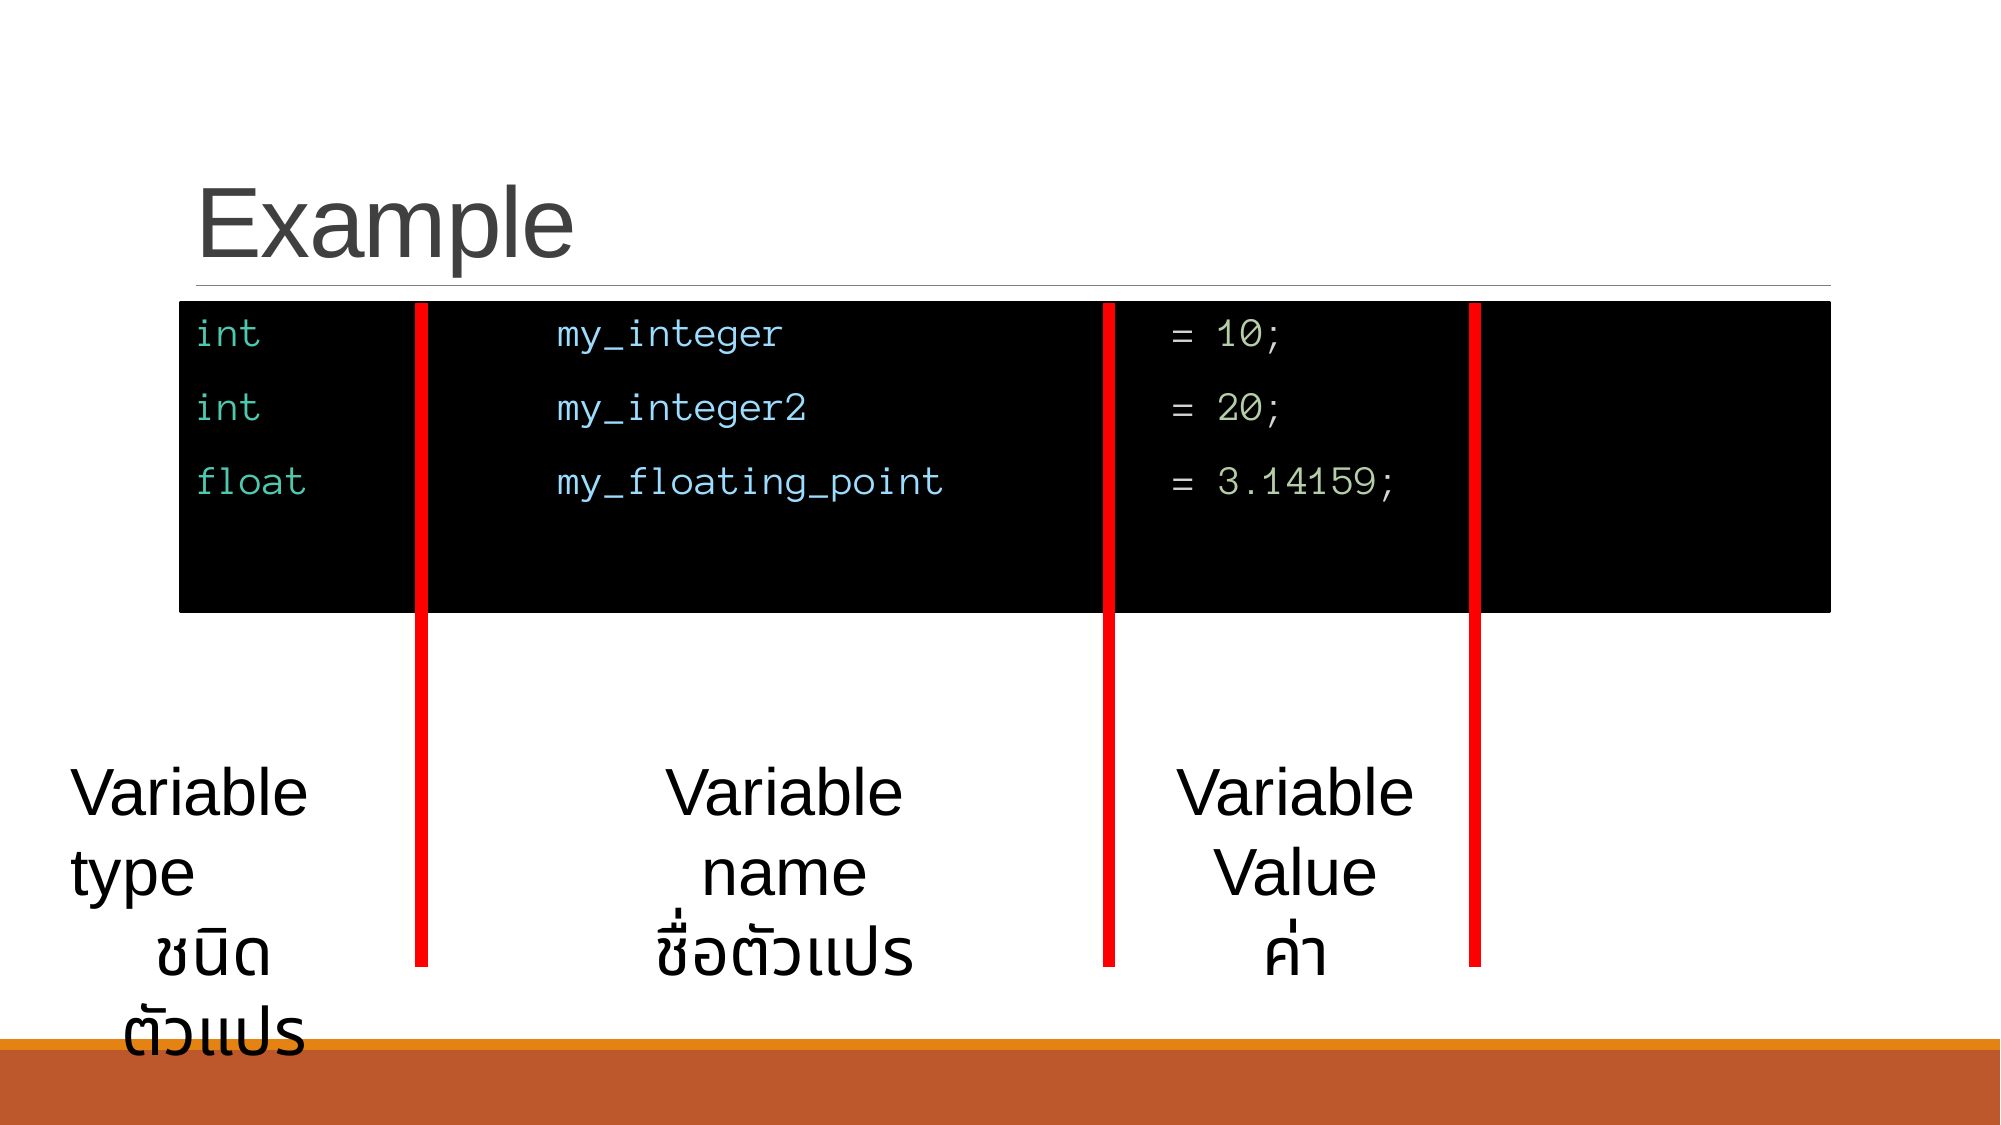

# Example
int             my_integer                 = 10;
int             my_integer2                = 20;
float           my_floating_point          = 3.14159;
Variable name
ชื่อตัวแปร
Variable Value
ค่า
Variable type
ชนิดตัวแปร